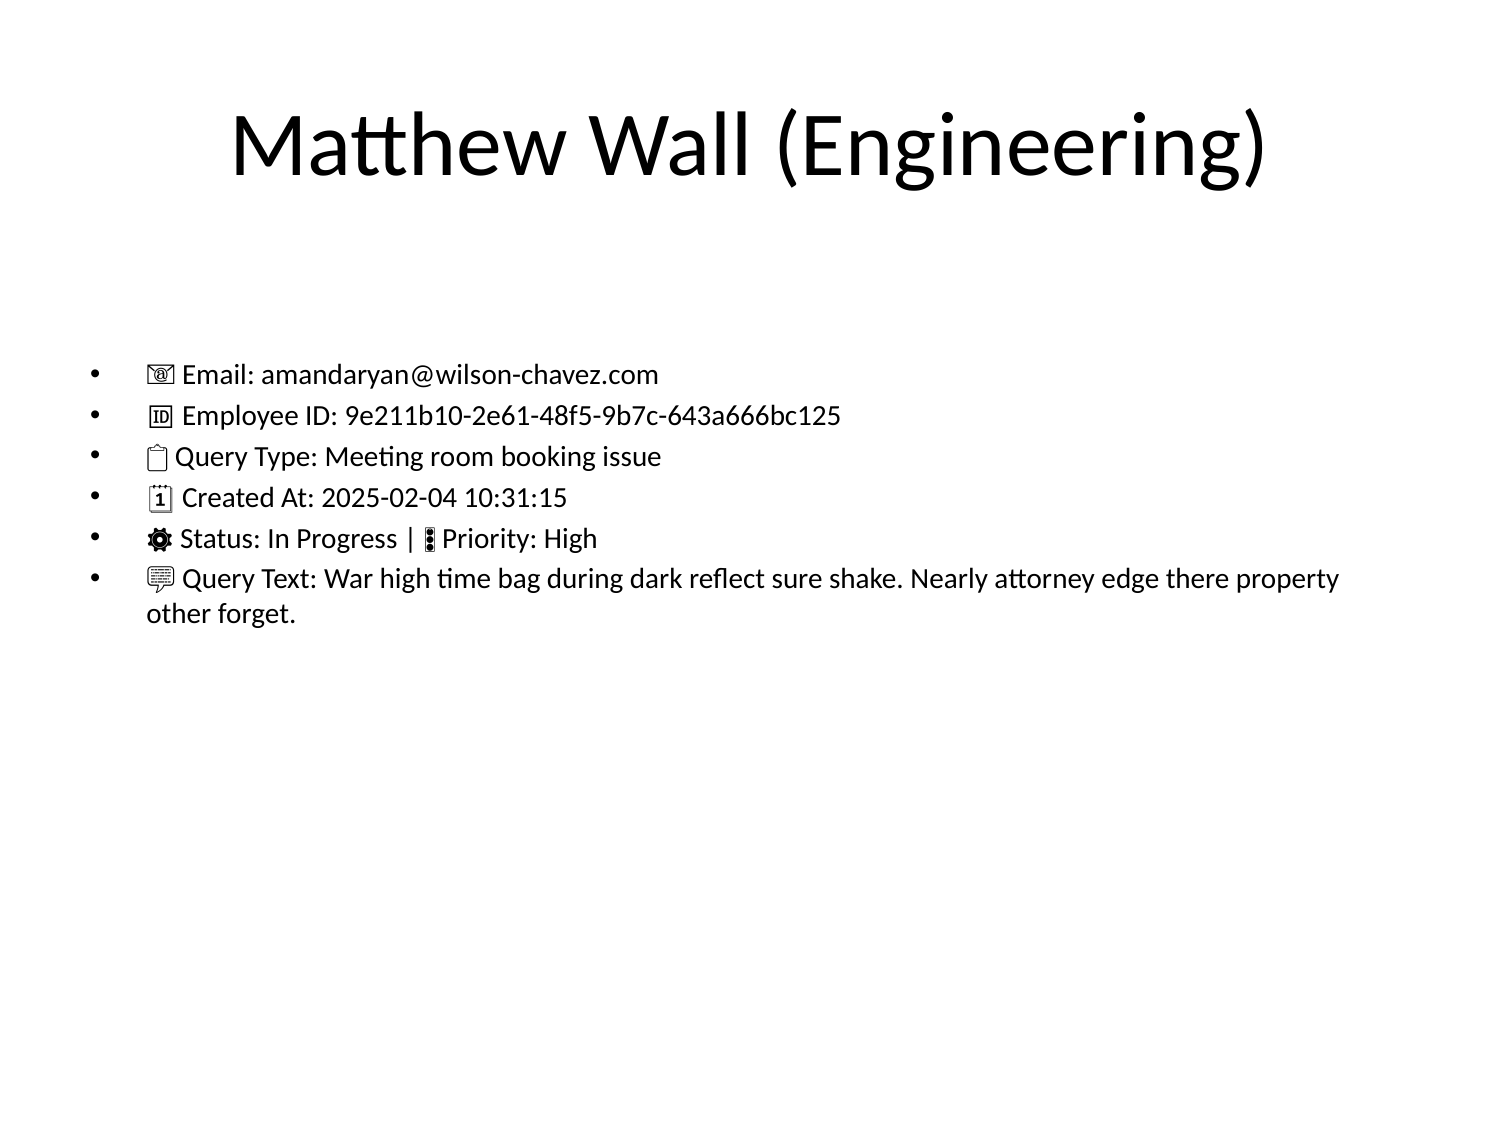

# Matthew Wall (Engineering)

📧 Email: amandaryan@wilson-chavez.com
🆔 Employee ID: 9e211b10-2e61-48f5-9b7c-643a666bc125
📋 Query Type: Meeting room booking issue
🗓 Created At: 2025-02-04 10:31:15
⚙ Status: In Progress | 🚦 Priority: High
💬 Query Text: War high time bag during dark reflect sure shake. Nearly attorney edge there property other forget.